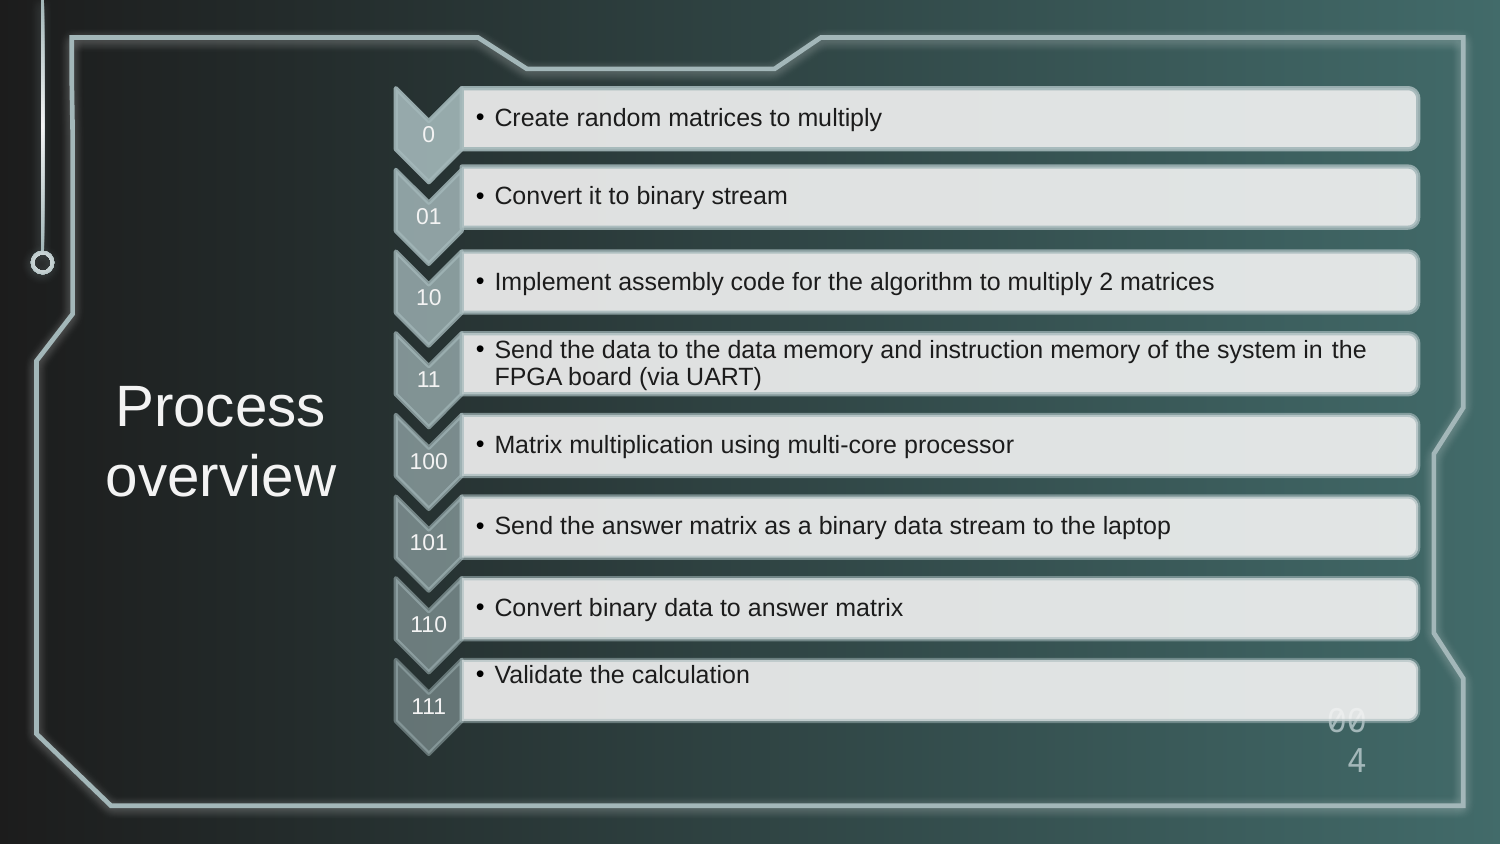

0
Create random matrices to multiply
01
Convert it to binary stream
10
Implement assembly code for the algorithm to multiply 2 matrices
11
Send the data to the data memory and instruction memory of the system in the FPGA board (via UART)
100
Matrix multiplication using multi-core processor
101
Send the answer matrix as a binary data stream to the laptop
110
Convert binary data to answer matrix
111
Validate the calculation
Process overview
004